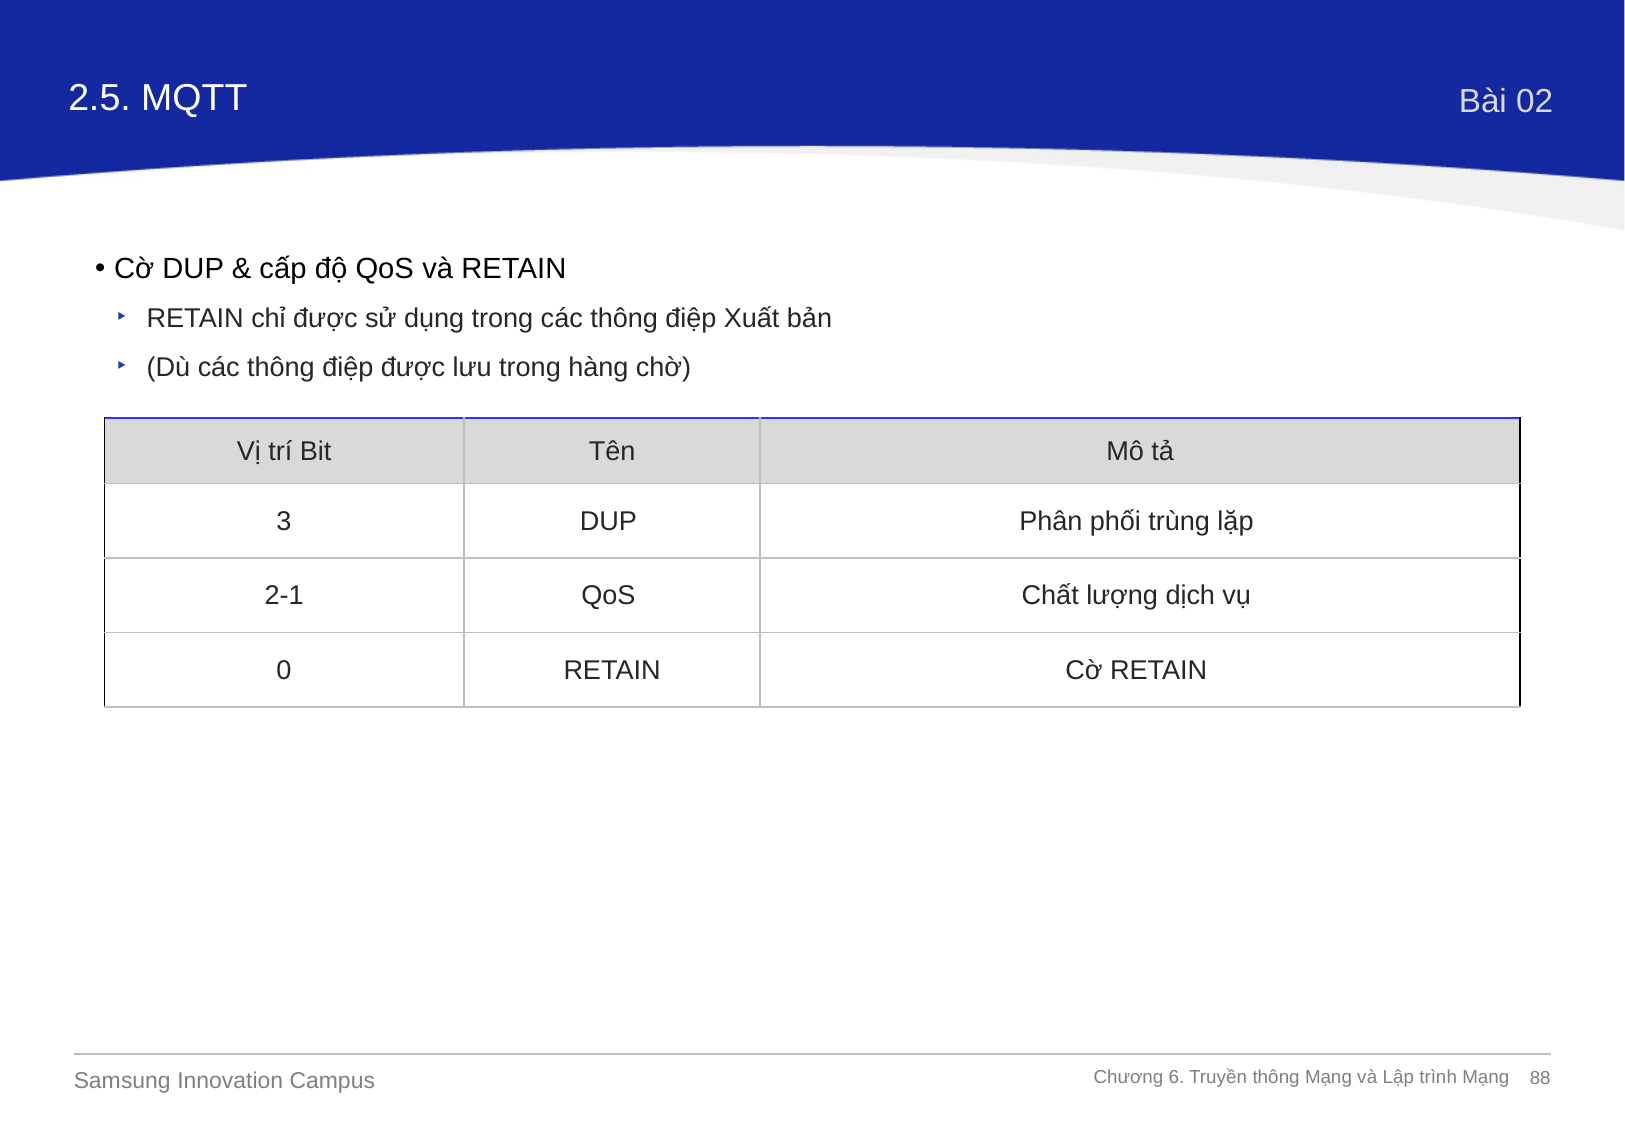

2.5. MQTT
Bài 02
Cờ DUP & cấp độ QoS và RETAIN
RETAIN chỉ được sử dụng trong các thông điệp Xuất bản
(Dù các thông điệp được lưu trong hàng chờ)
| Vị trí Bit | Tên | Mô tả |
| --- | --- | --- |
| 3 | DUP | Phân phối trùng lặp |
| 2-1 | QoS | Chất lượng dịch vụ |
| 0 | RETAIN | Cờ RETAIN |